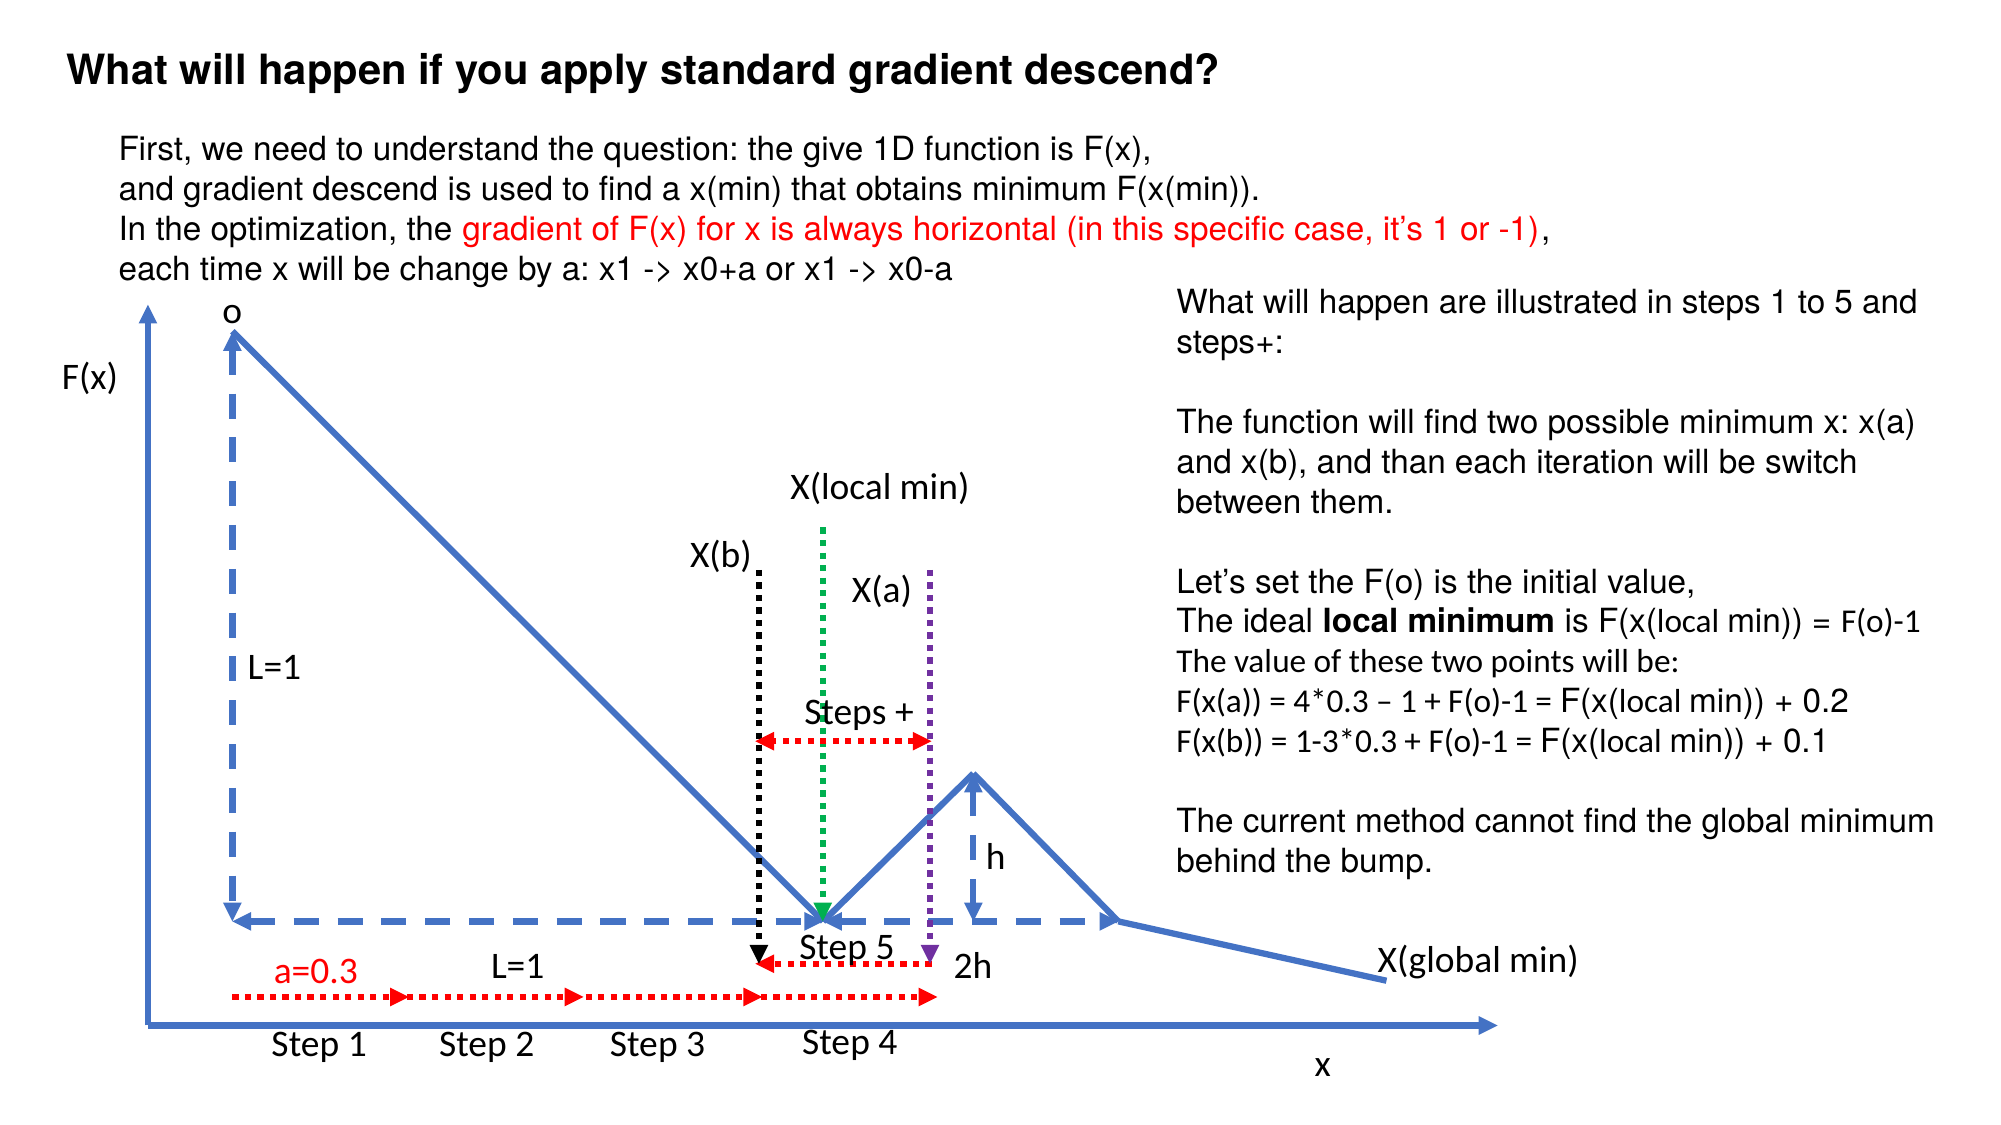

What will happen if you apply standard gradient descend?
First, we need to understand the question: the give 1D function is F(x),
and gradient descend is used to find a x(min) that obtains minimum F(x(min)).
In the optimization, the gradient of F(x) for x is always horizontal (in this specific case, it’s 1 or -1),
each time x will be change by a: x1 -> x0+a or x1 -> x0-a
What will happen are illustrated in steps 1 to 5 and steps+:

The function will find two possible minimum x: x(a) and x(b), and than each iteration will be switch between them.

Let’s set the F(o) is the initial value,
The ideal local minimum is F(x(local min)) = F(o)-1
The value of these two points will be:
F(x(a)) = 4*0.3 – 1 + F(o)-1 = F(x(local min)) + 0.2
F(x(b)) = 1-3*0.3 + F(o)-1 = F(x(local min)) + 0.1

The current method cannot find the global minimum behind the bump.
o
F(x)
X(local min)
X(b)
X(a)
L=1
Steps +
h
Step 5
X(global min)
L=1
2h
a=0.3
Step 4
Step 3
Step 1
Step 2
x